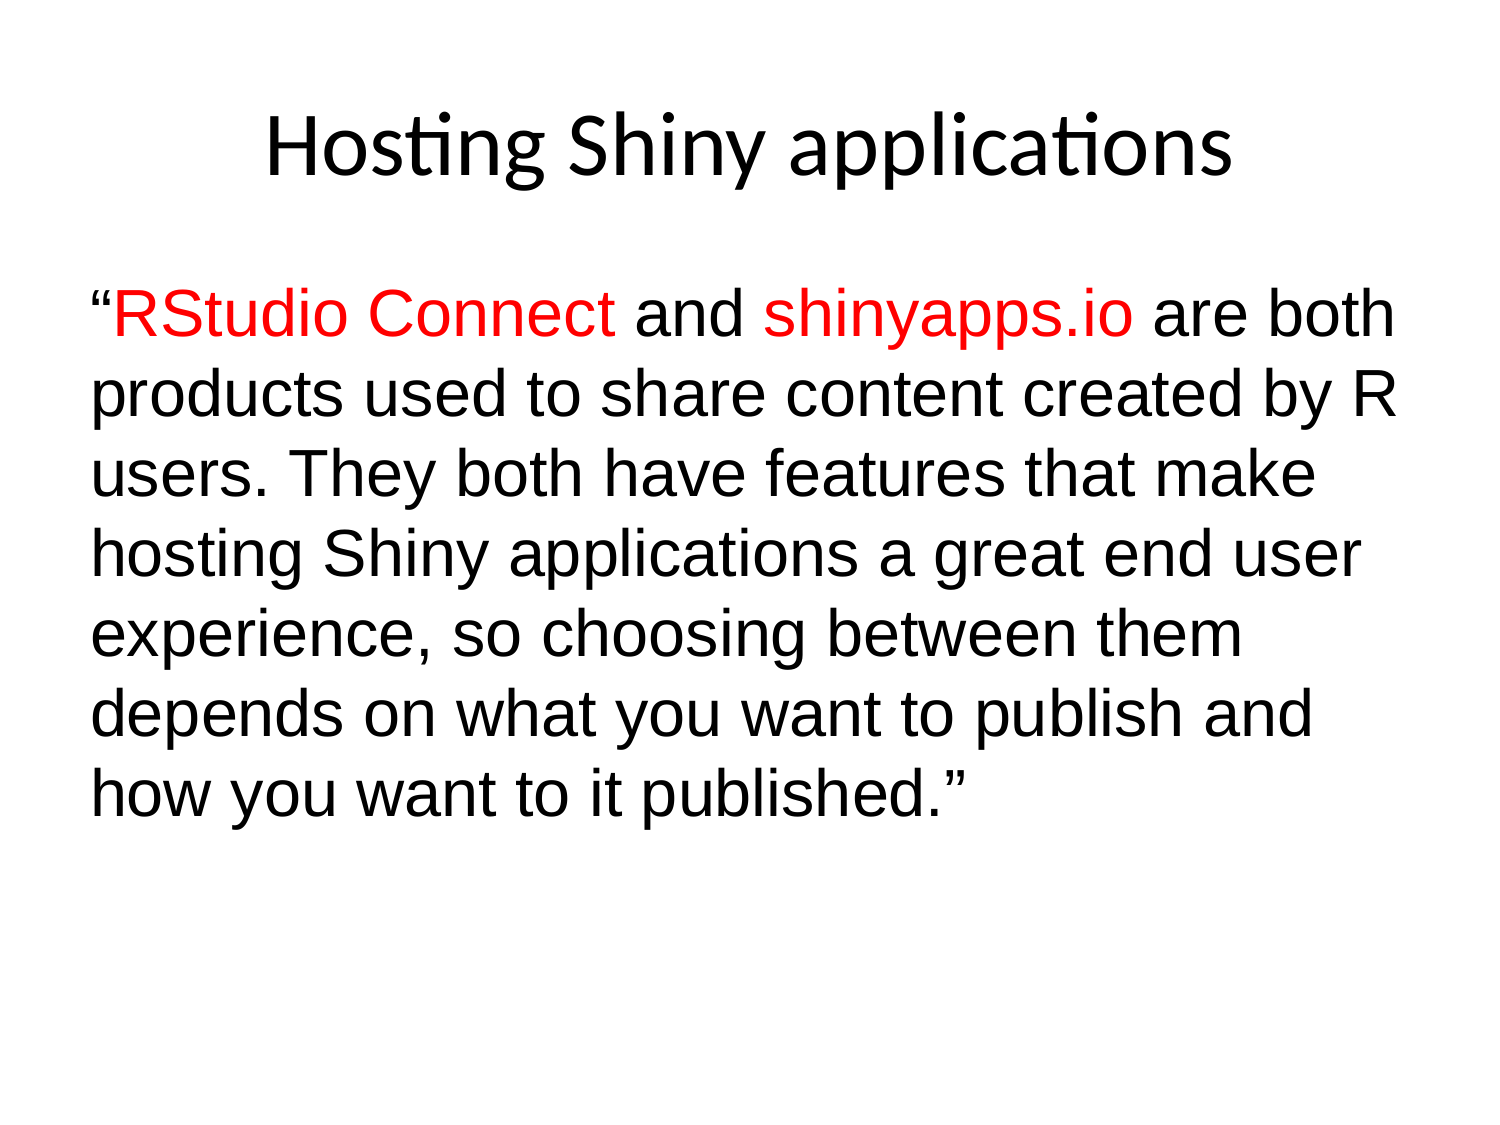

# Hosting Shiny applications
“RStudio Connect and shinyapps.io are both products used to share content created by R users. They both have features that make hosting Shiny applications a great end user experience, so choosing between them depends on what you want to publish and how you want to it published.”